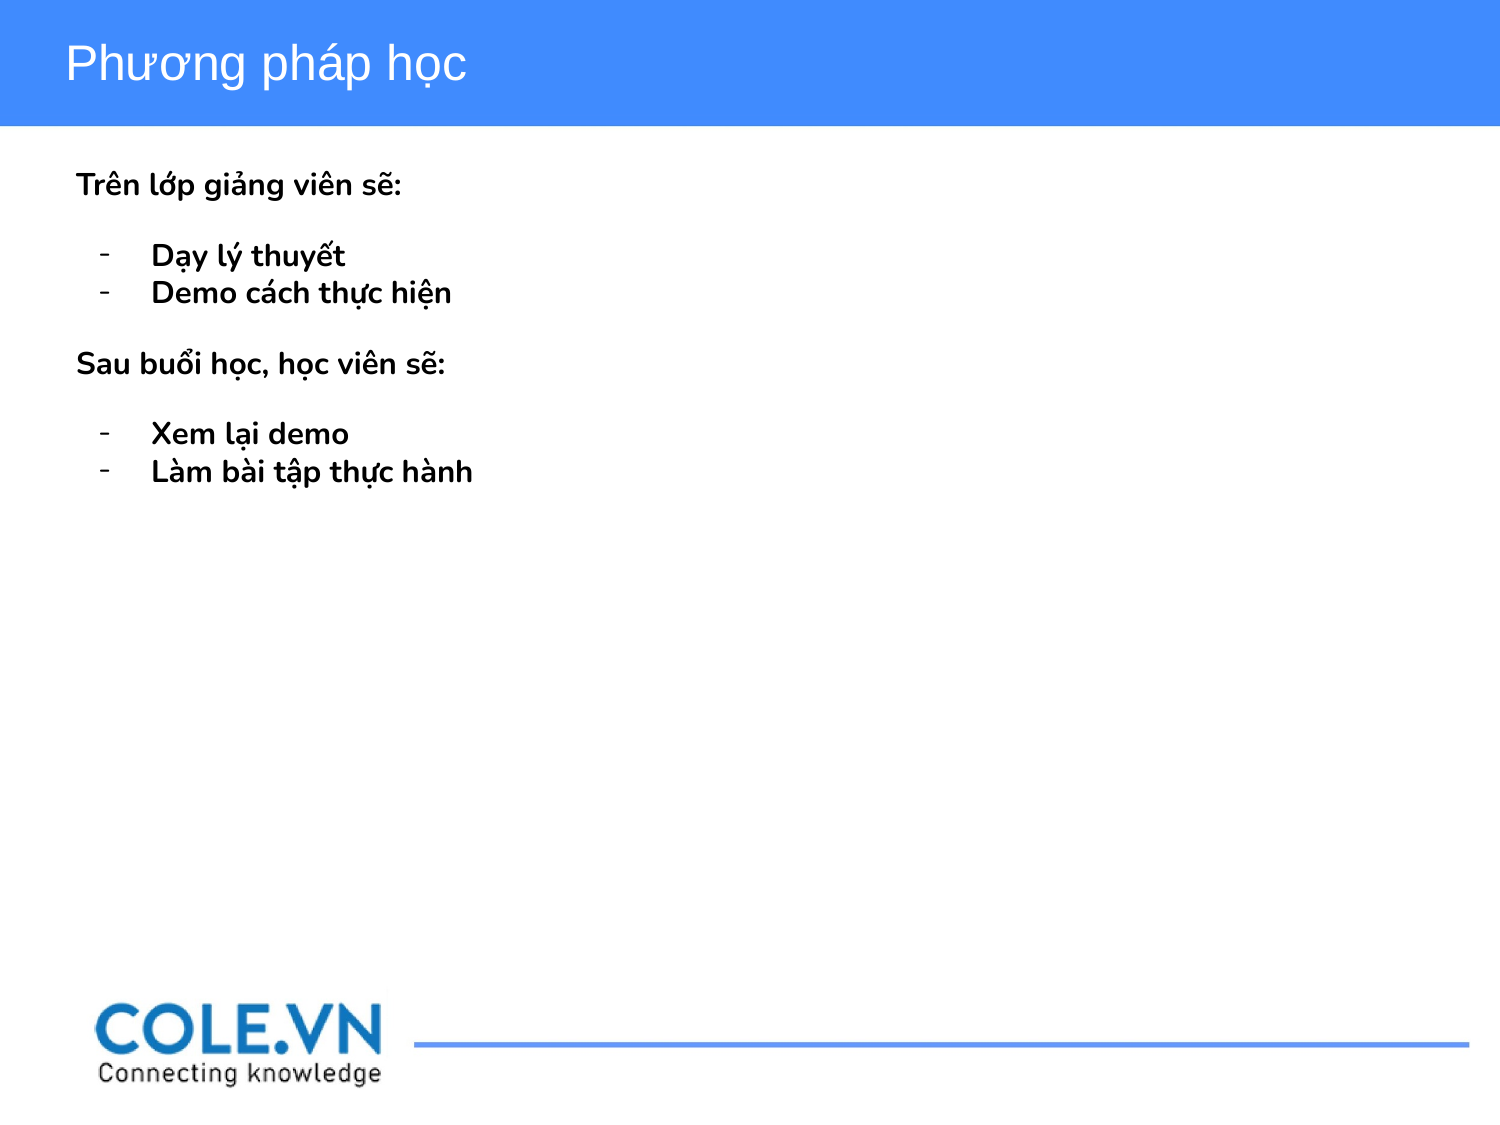

Phương pháp học
Trên lớp giảng viên sẽ:
Dạy lý thuyết
Demo cách thực hiện
Sau buổi học, học viên sẽ:
Xem lại demo
Làm bài tập thực hành